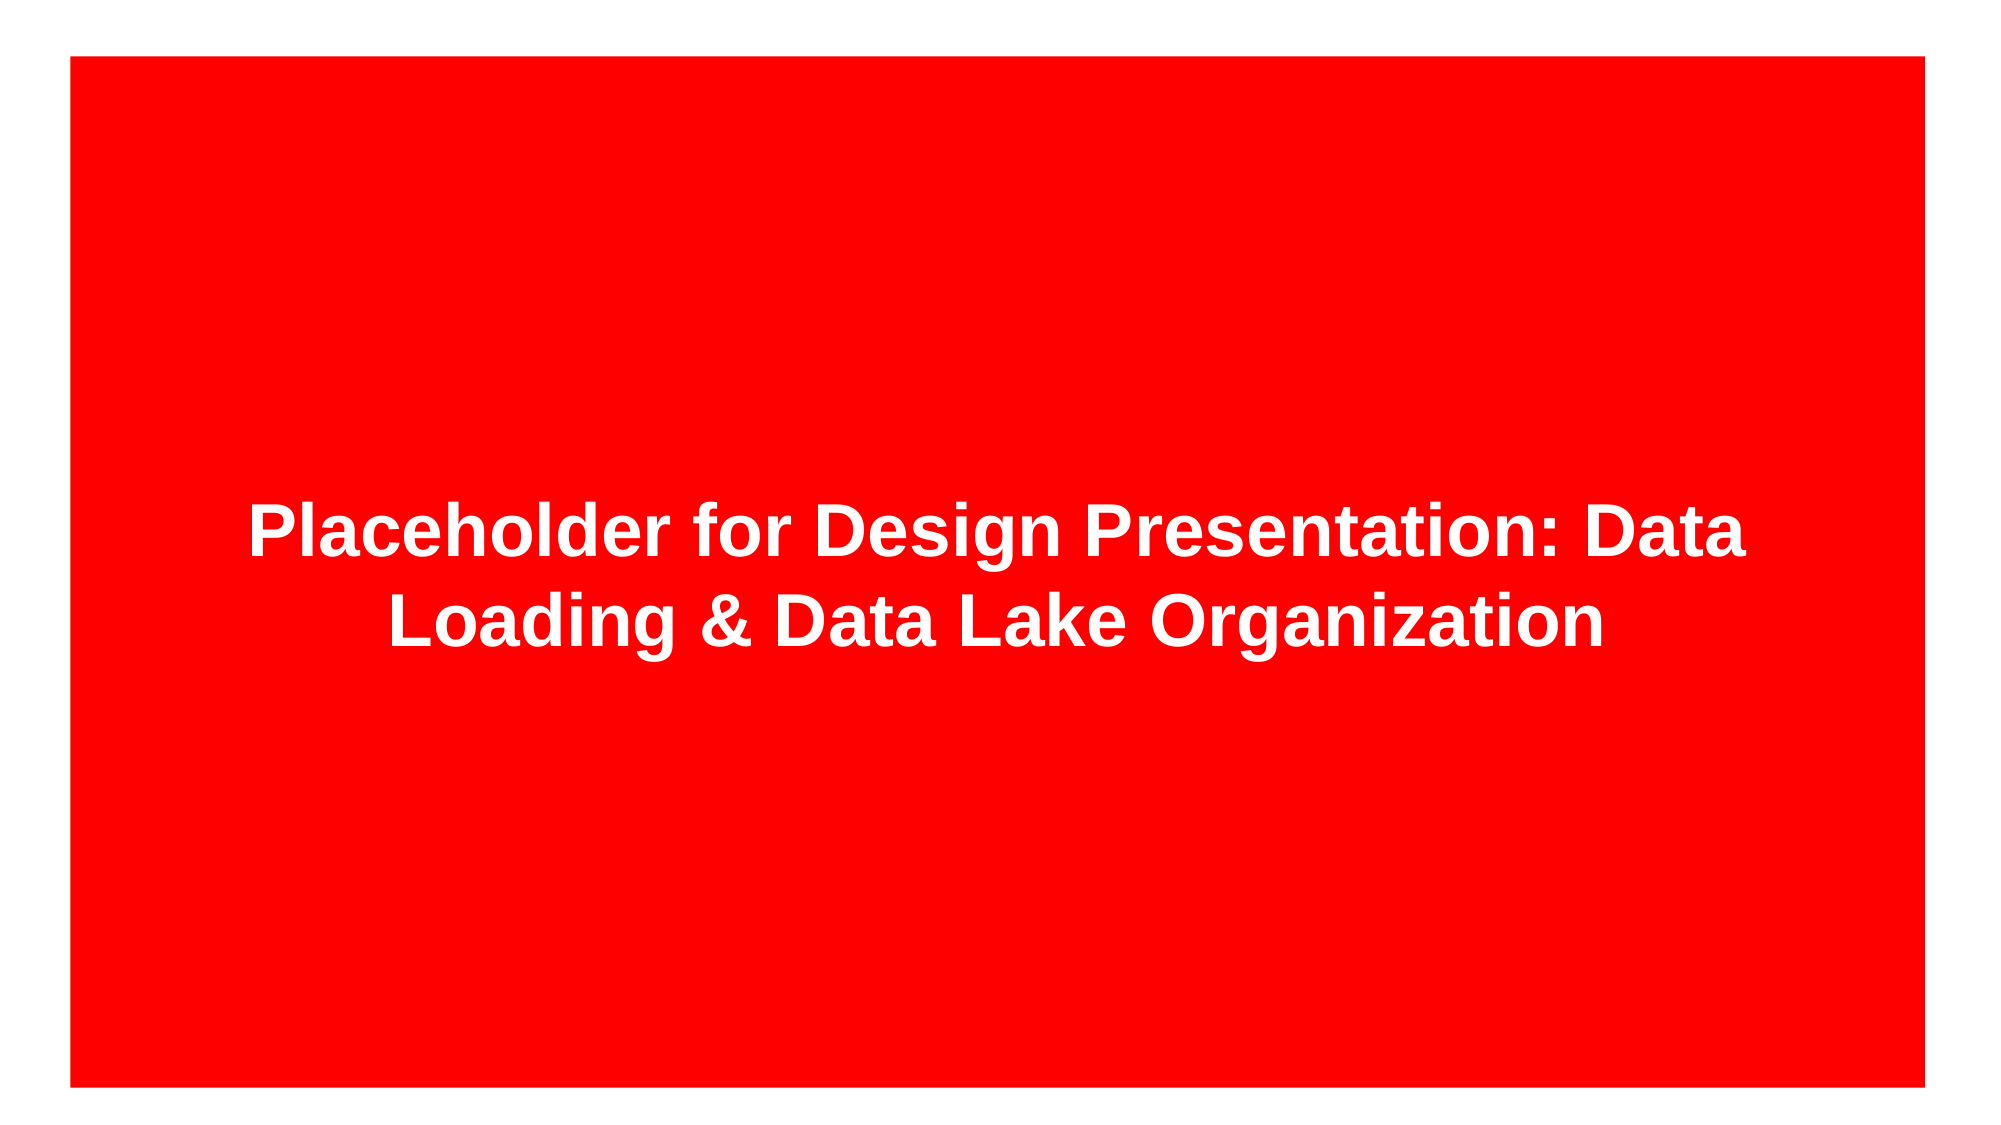

Placeholder for Design Presentation: Data Loading & Data Lake Organization